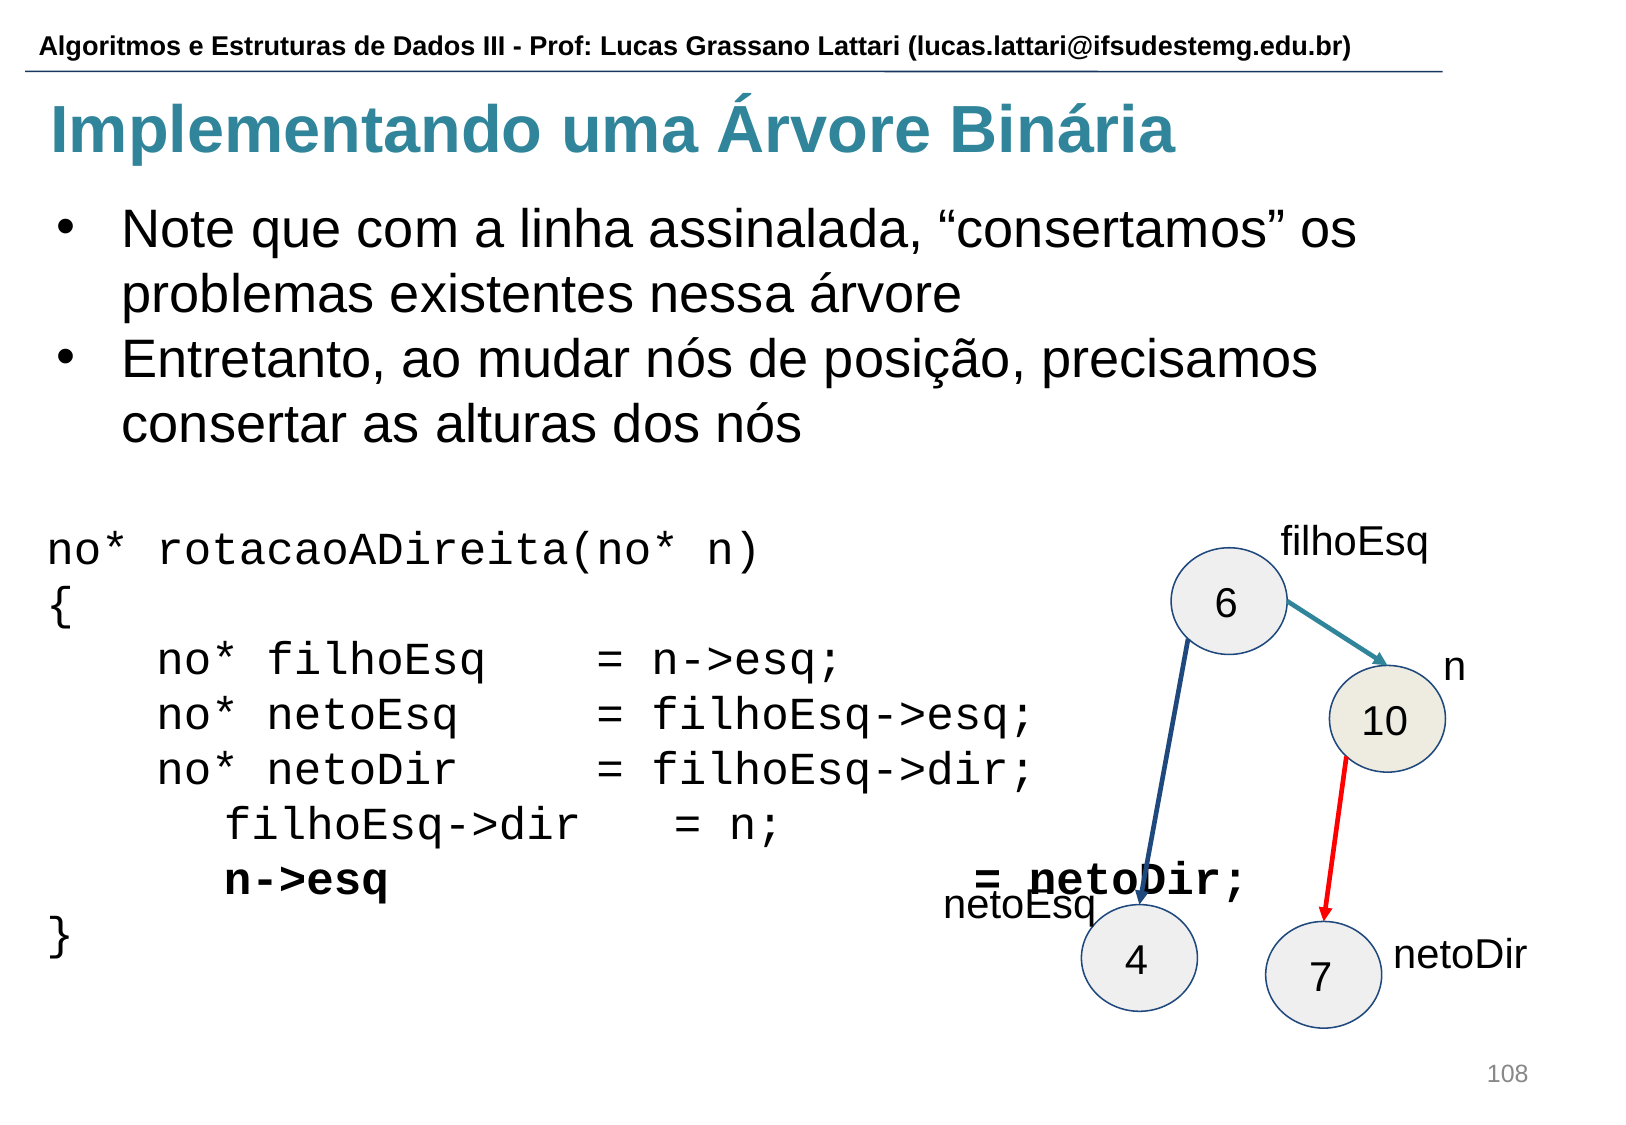

# Implementando uma Árvore Binária

Note que com a linha assinalada, “consertamos” os problemas existentes nessa árvore
Entretanto, ao mudar nós de posição, precisamos consertar as alturas dos nós

no* rotacaoADireita(no* n)
{
    no* filhoEsq    = n->esq;
    no* netoEsq     = filhoEsq->esq;
    no* netoDir     = filhoEsq->dir;
	 filhoEsq->dir	 = n;
	 n->esq				 = netoDir;
}
filhoEsq
 6
n
10
netoEsq
 4
netoDir
 7
108